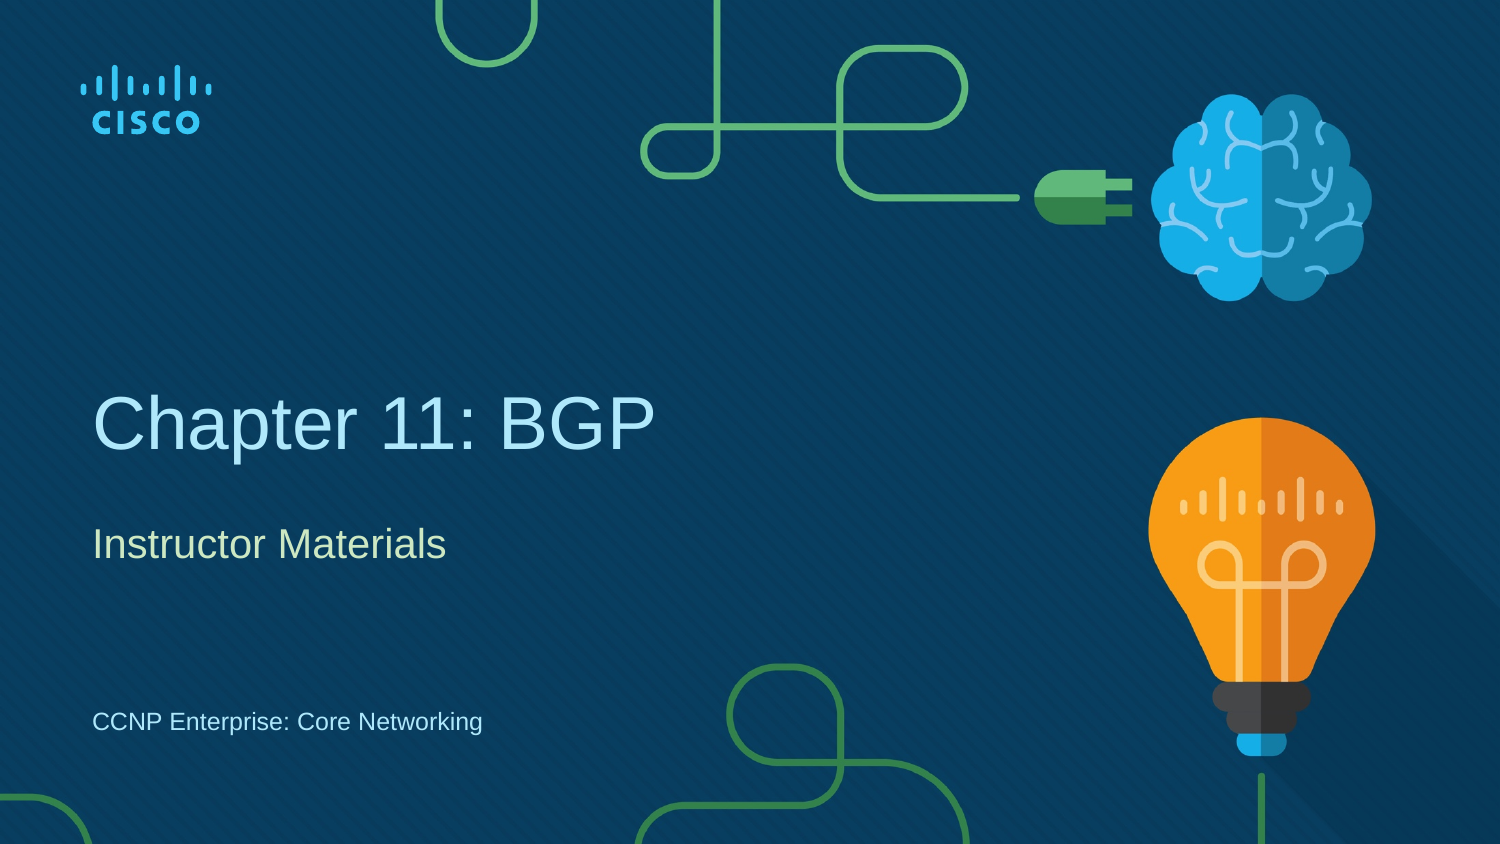

# Chapter 11: BGP
Instructor Materials
CCNP Enterprise: Core Networking